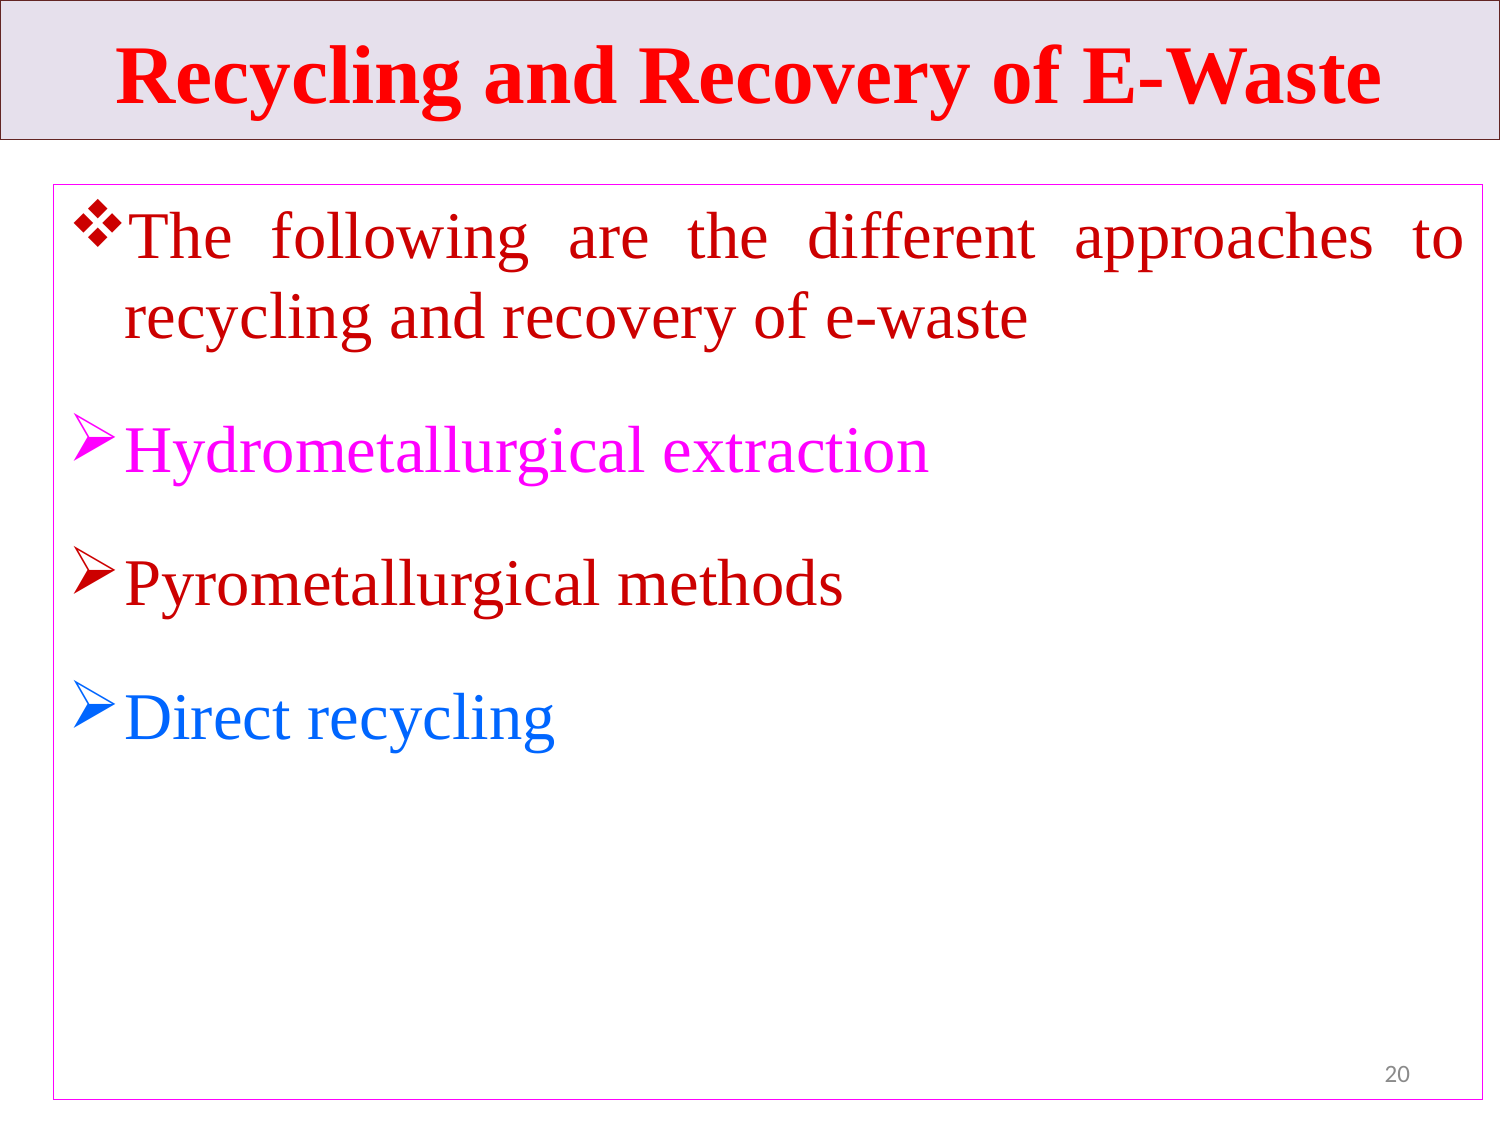

# Recycling and Recovery of E-Waste
The following are the different approaches to recycling and recovery of e-waste
Hydrometallurgical extraction
Pyrometallurgical methods
Direct recycling

20